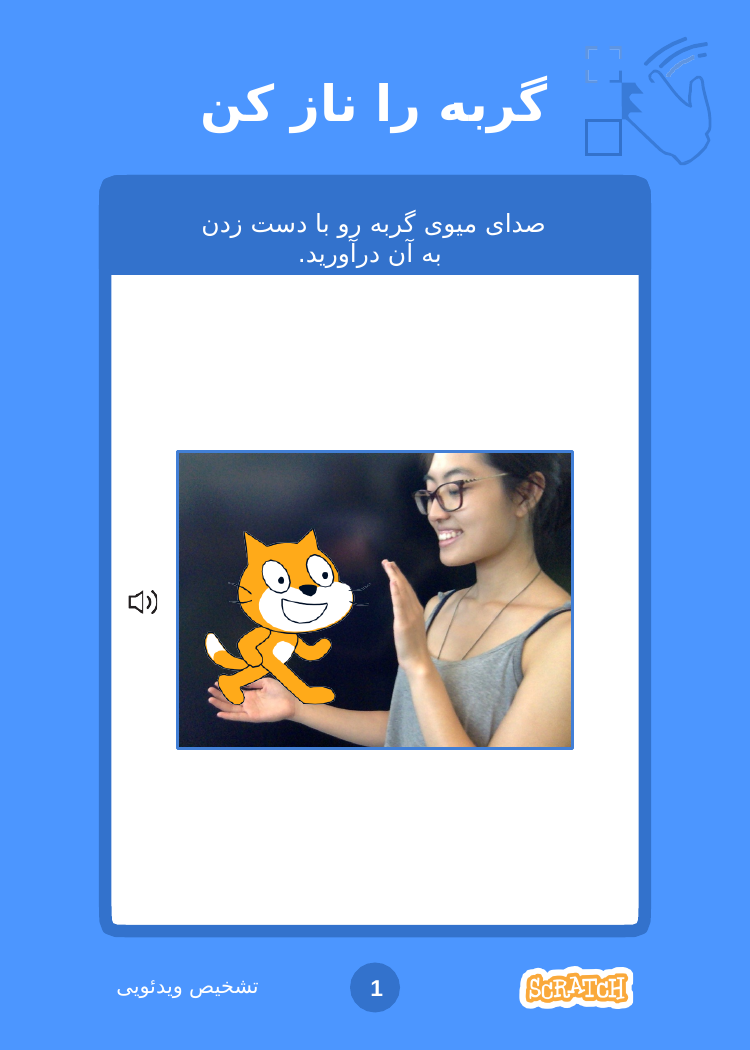

# گربه را ناز کن

صدای میوی گربه رو با دست زدن
 به آن درآورید.

تشخیص ویدئویی
1